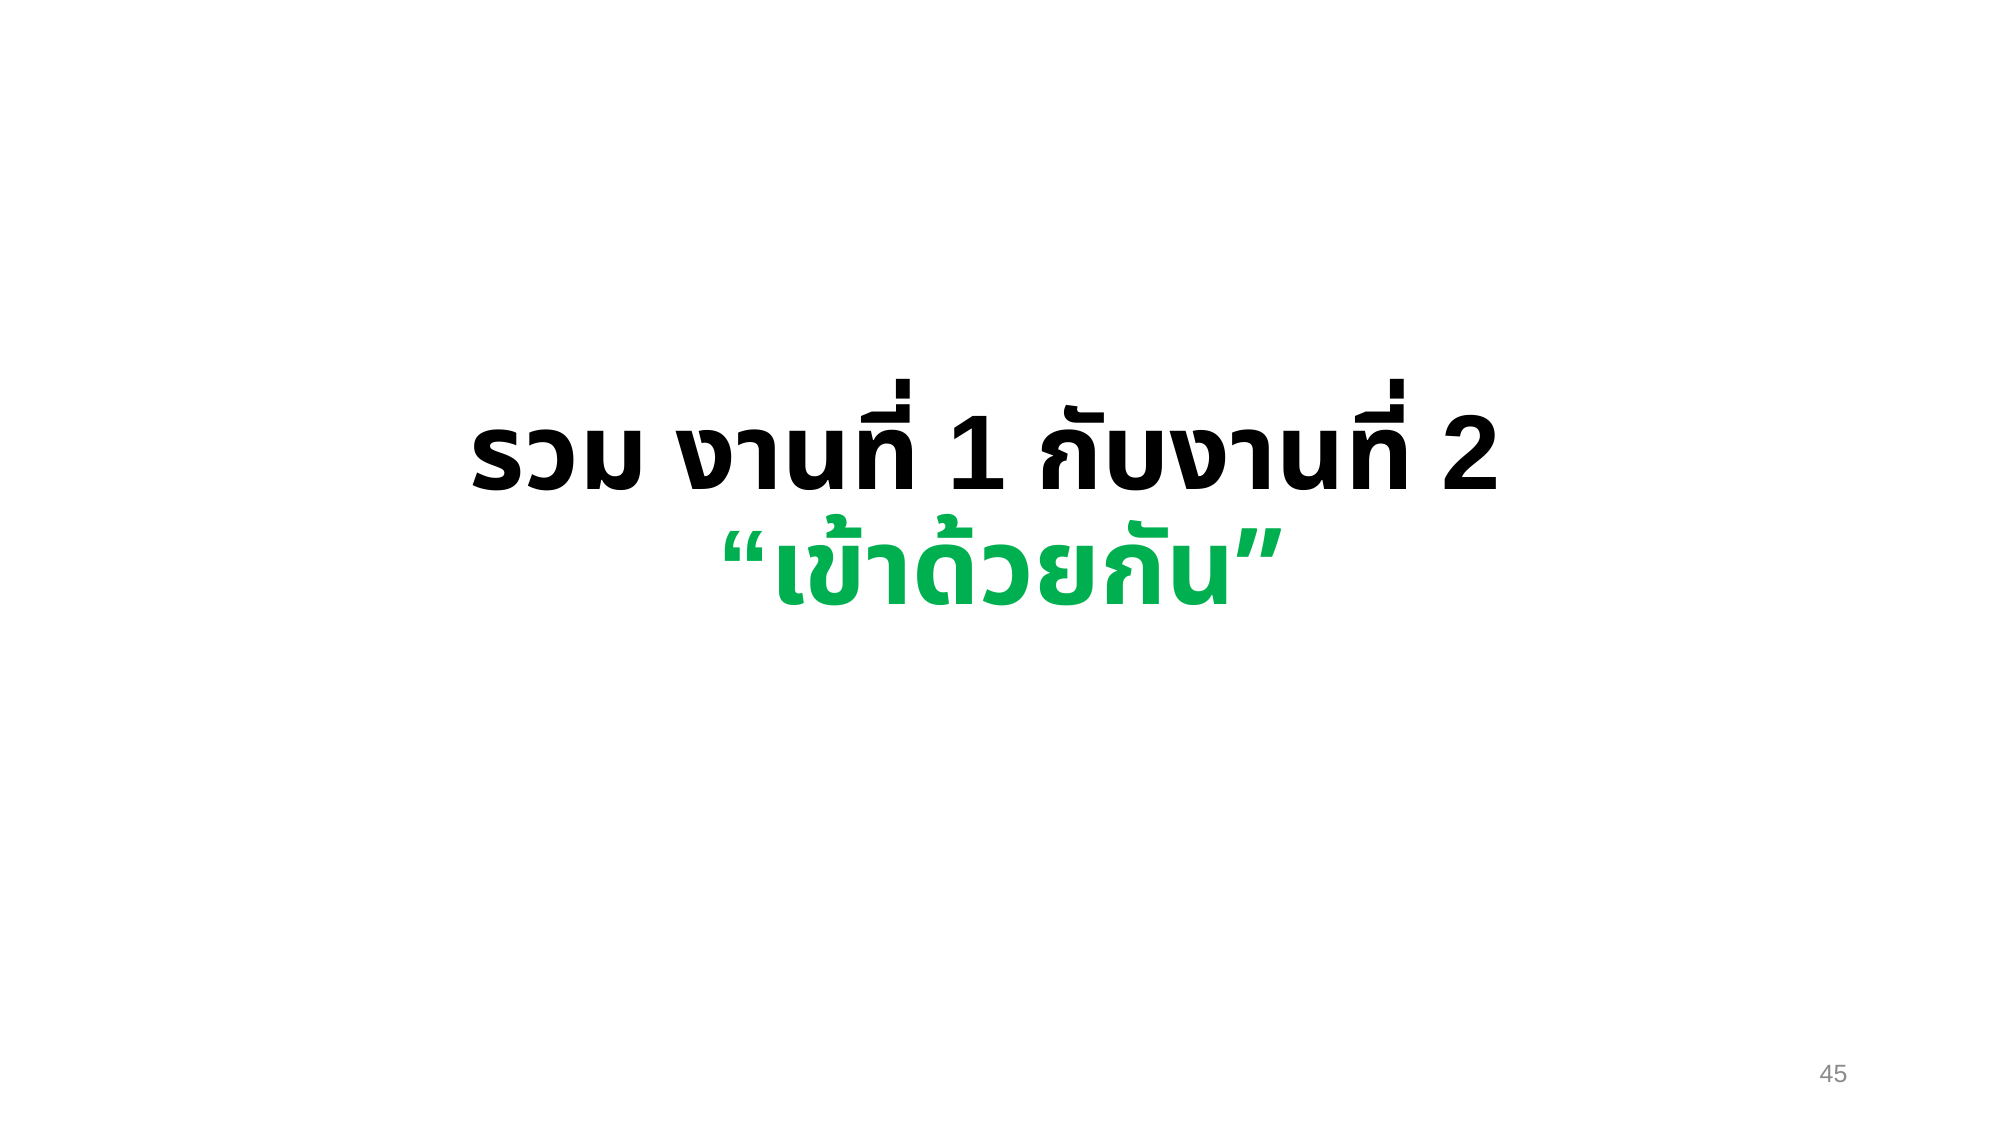

# รวม งานที่ 1 กับงานที่ 2 “เข้าด้วยกัน”
45